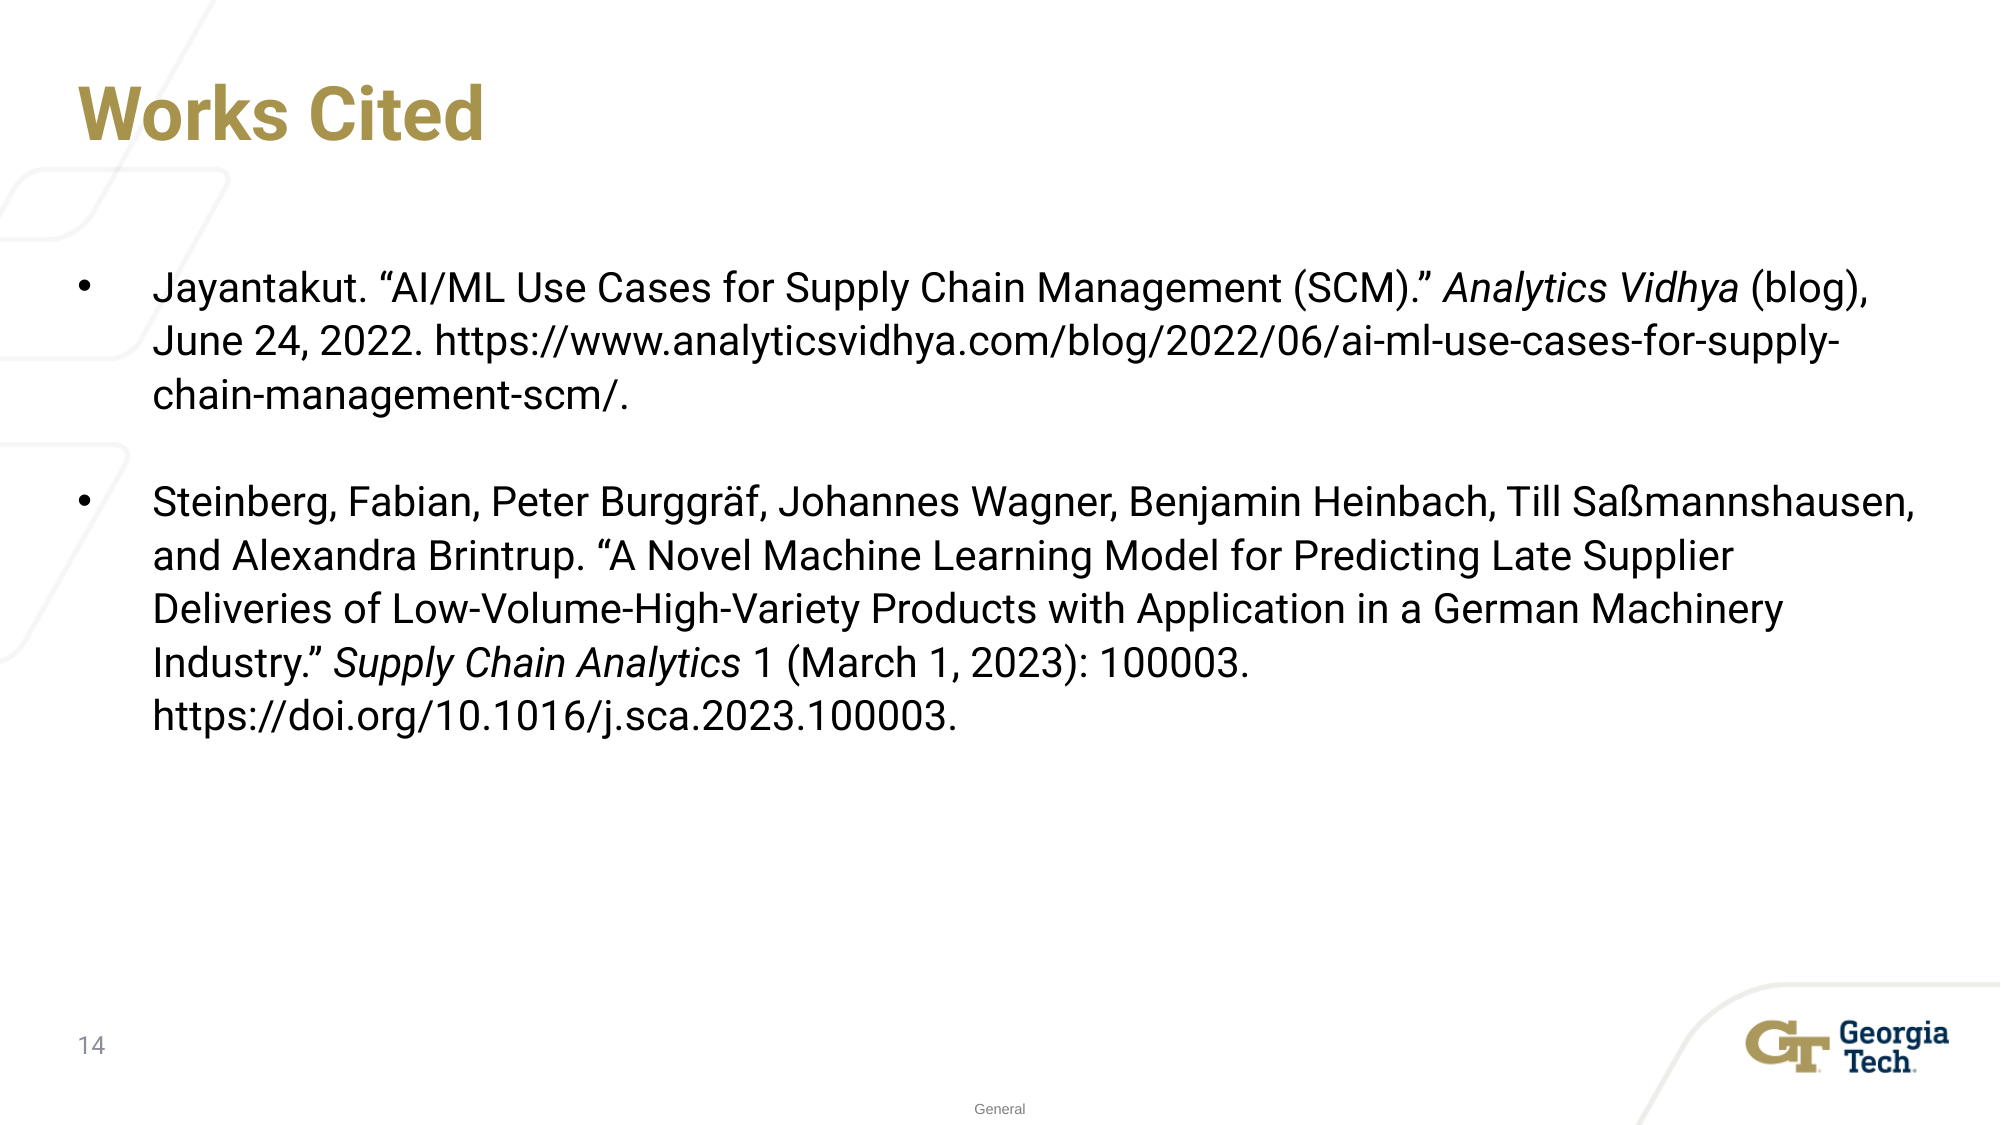

# Works Cited

Jayantakut. “AI/ML Use Cases for Supply Chain Management (SCM).” Analytics Vidhya (blog), June 24, 2022. https://www.analyticsvidhya.com/blog/2022/06/ai-ml-use-cases-for-supply-chain-management-scm/.

Steinberg, Fabian, Peter Burggräf, Johannes Wagner, Benjamin Heinbach, Till Saßmannshausen, and Alexandra Brintrup. “A Novel Machine Learning Model for Predicting Late Supplier Deliveries of Low-Volume-High-Variety Products with Application in a German Machinery Industry.” Supply Chain Analytics 1 (March 1, 2023): 100003. https://doi.org/10.1016/j.sca.2023.100003.
14